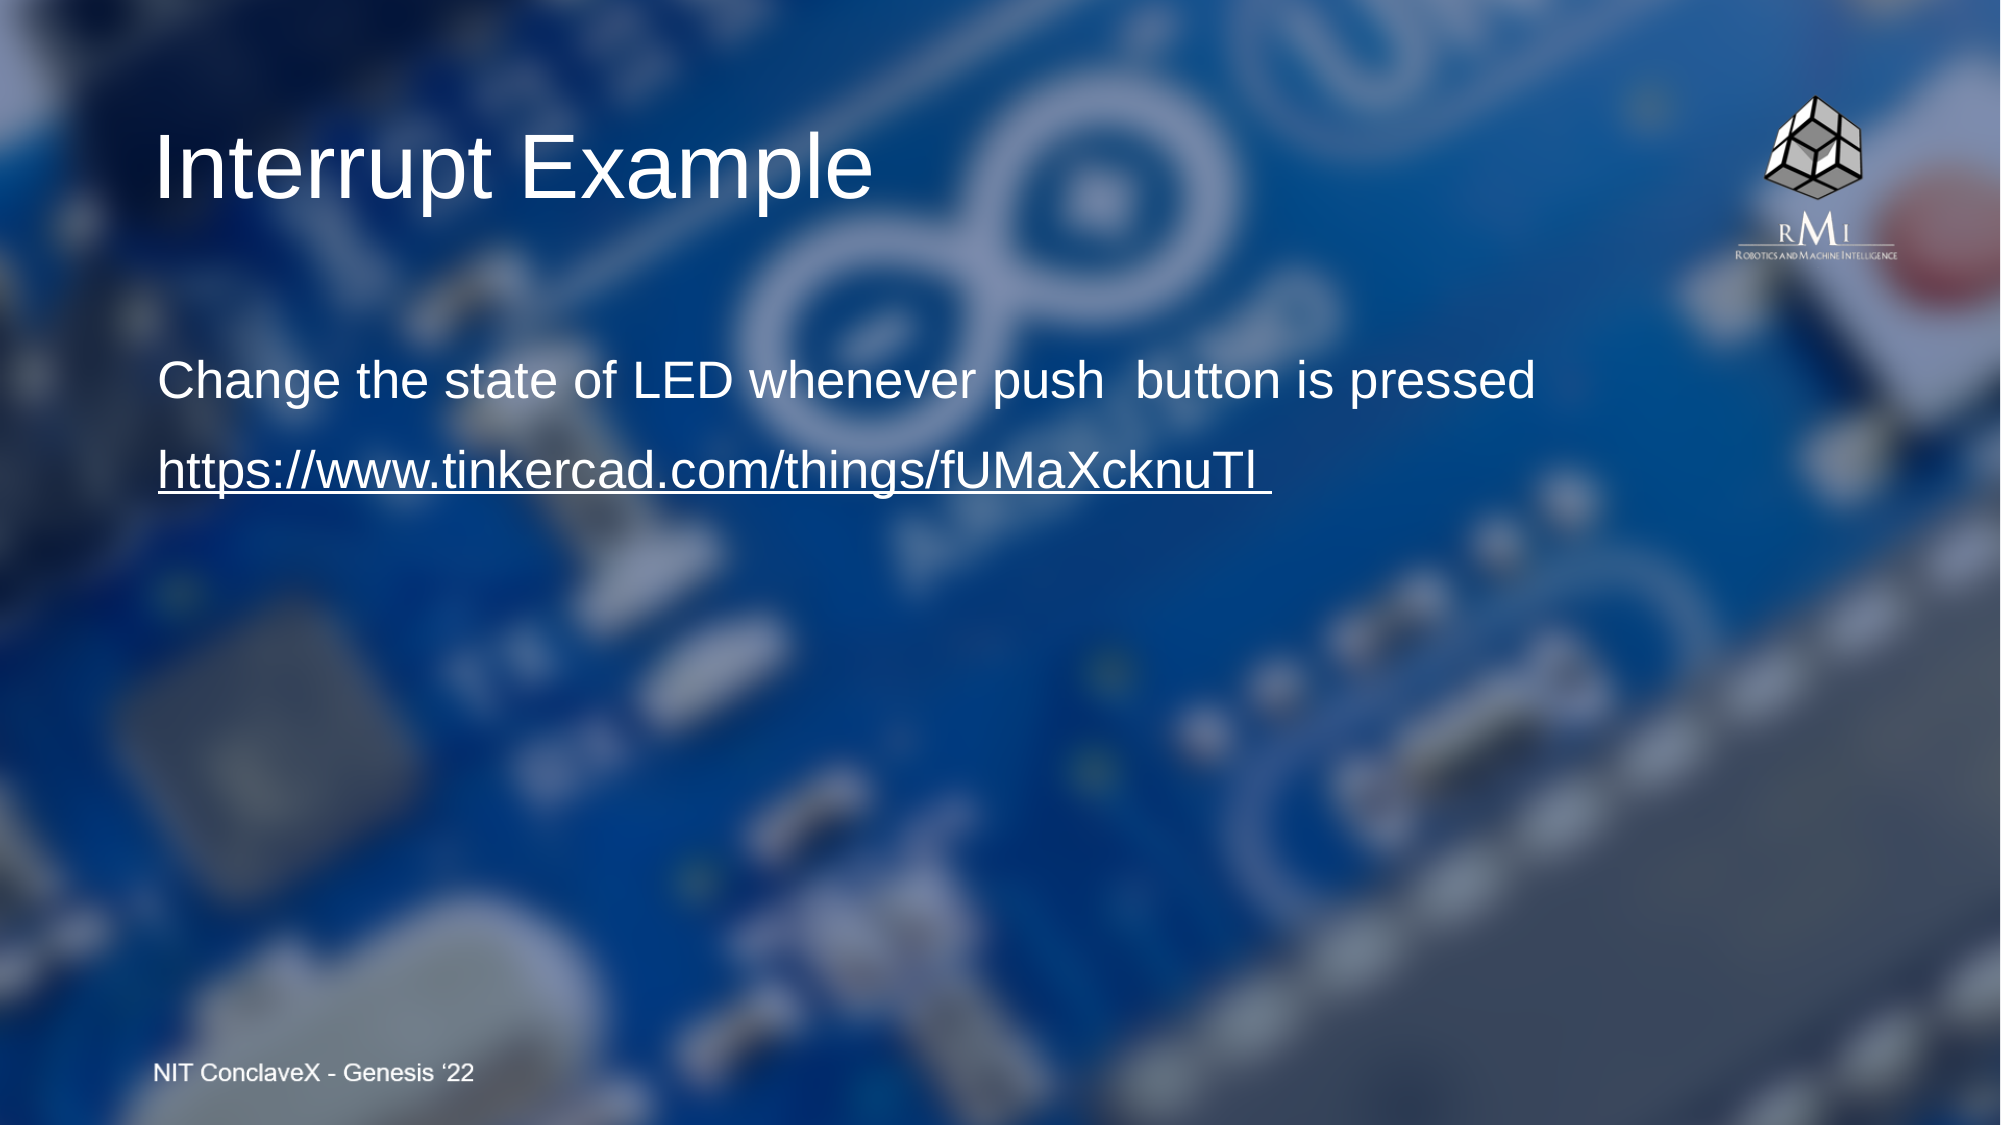

# Interrupt Example
Change the state of LED whenever push  button is pressed
https://www.tinkercad.com/things/fUMaXcknuTl